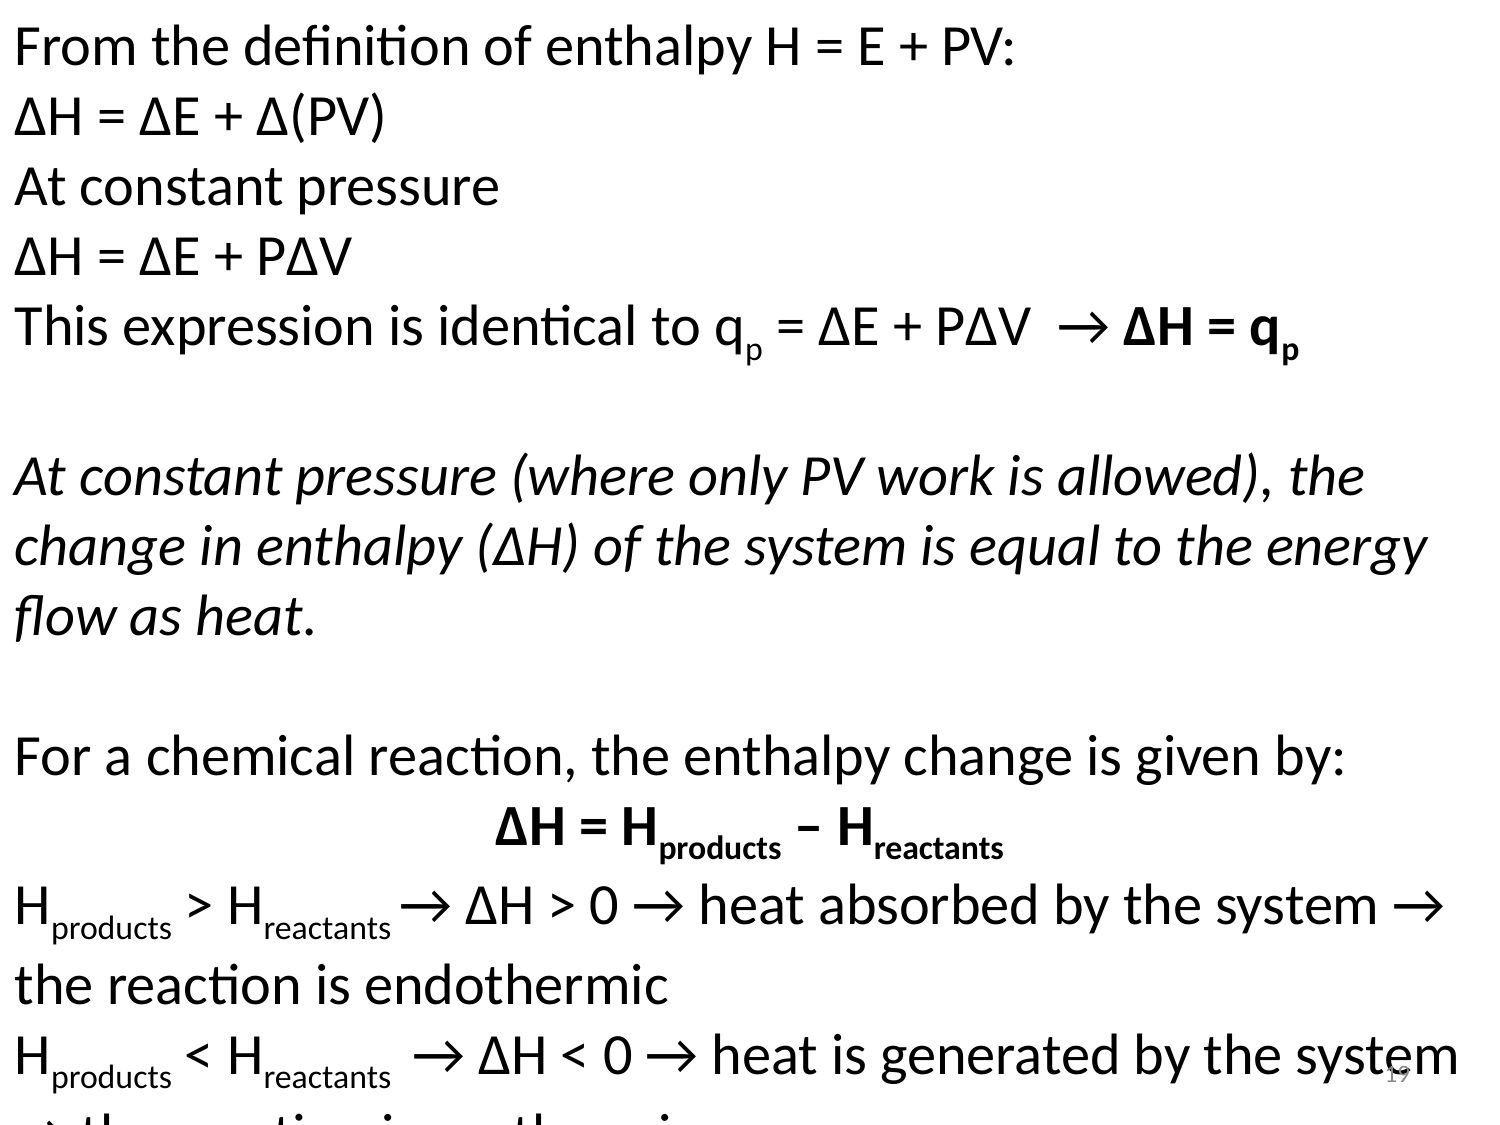

From the definition of enthalpy H = E + PV:
ΔH = ΔE + Δ(PV)
At constant pressure
ΔH = ΔE + PΔV
This expression is identical to qp = ΔE + PΔV  → ΔH = qp

At constant pressure (where only PV work is allowed), the change in enthalpy (ΔH) of the system is equal to the energy flow as heat.

For a chemical reaction, the enthalpy change is given by:
ΔH = Hproducts – Hreactants
Hproducts > Hreactants → ΔH > 0 → heat absorbed by the system → the reaction is endothermic
Hproducts < Hreactants  → ΔH < 0 → heat is generated by the system → the reaction is exothermic
19